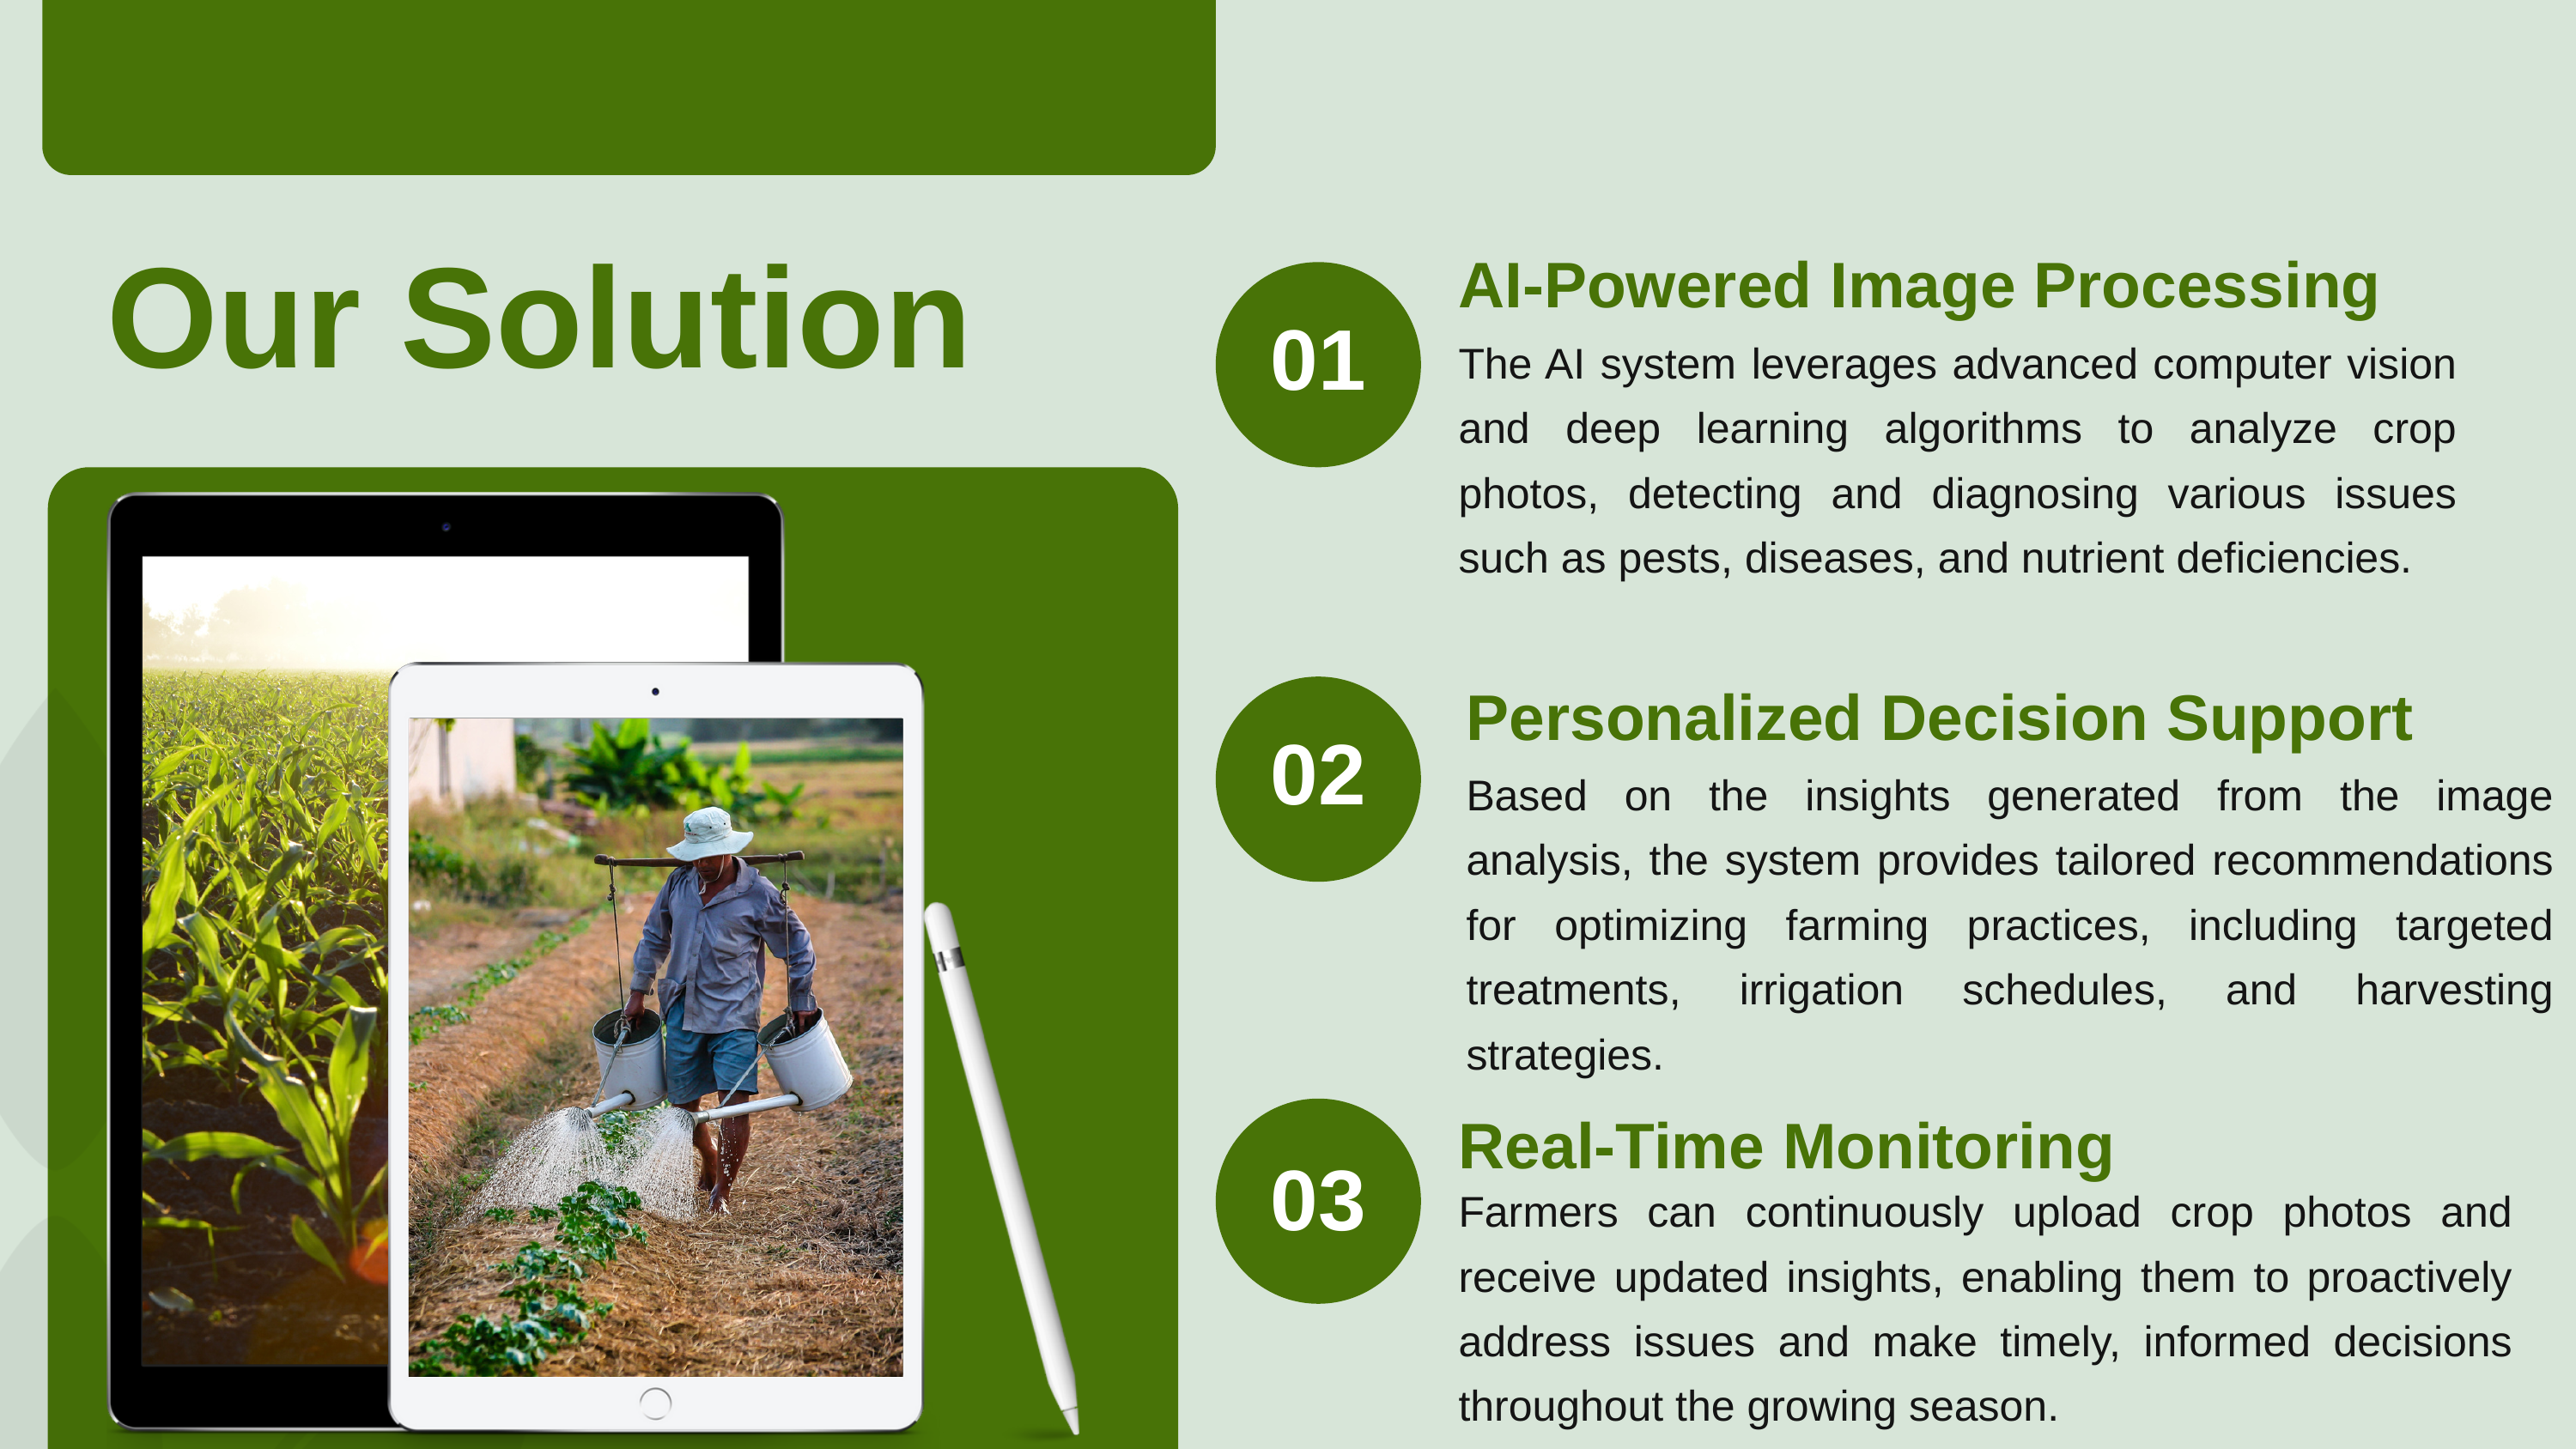

AI-Powered Image Processing
Our Solution

01
The AI system leverages advanced computer vision and deep learning algorithms to analyze crop photos, detecting and diagnosing various issues such as pests, diseases, and nutrient deficiencies.

02
Personalized Decision Support

Based on the insights generated from the image analysis, the system provides tailored recommendations for optimizing farming practices, including targeted treatments, irrigation schedules, and harvesting strategies.

Real-Time Monitoring
03
Farmers can continuously upload crop photos and receive updated insights, enabling them to proactively address issues and make timely, informed decisions throughout the growing season.